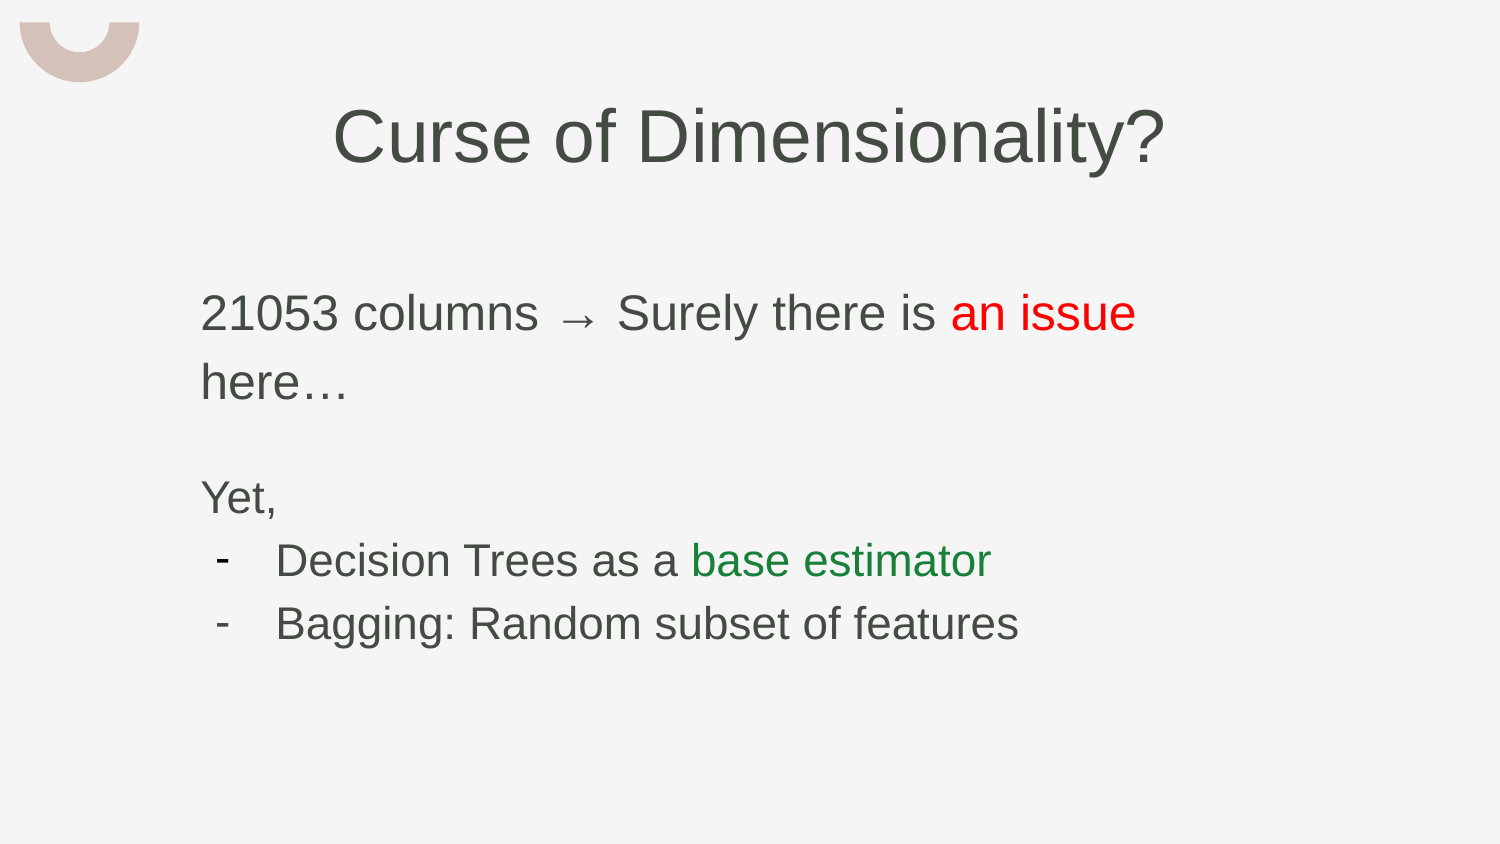

# Curse of Dimensionality?
21053 columns → Surely there is an issue here…

Yet,
Decision Trees as a base estimator
Bagging: Random subset of features